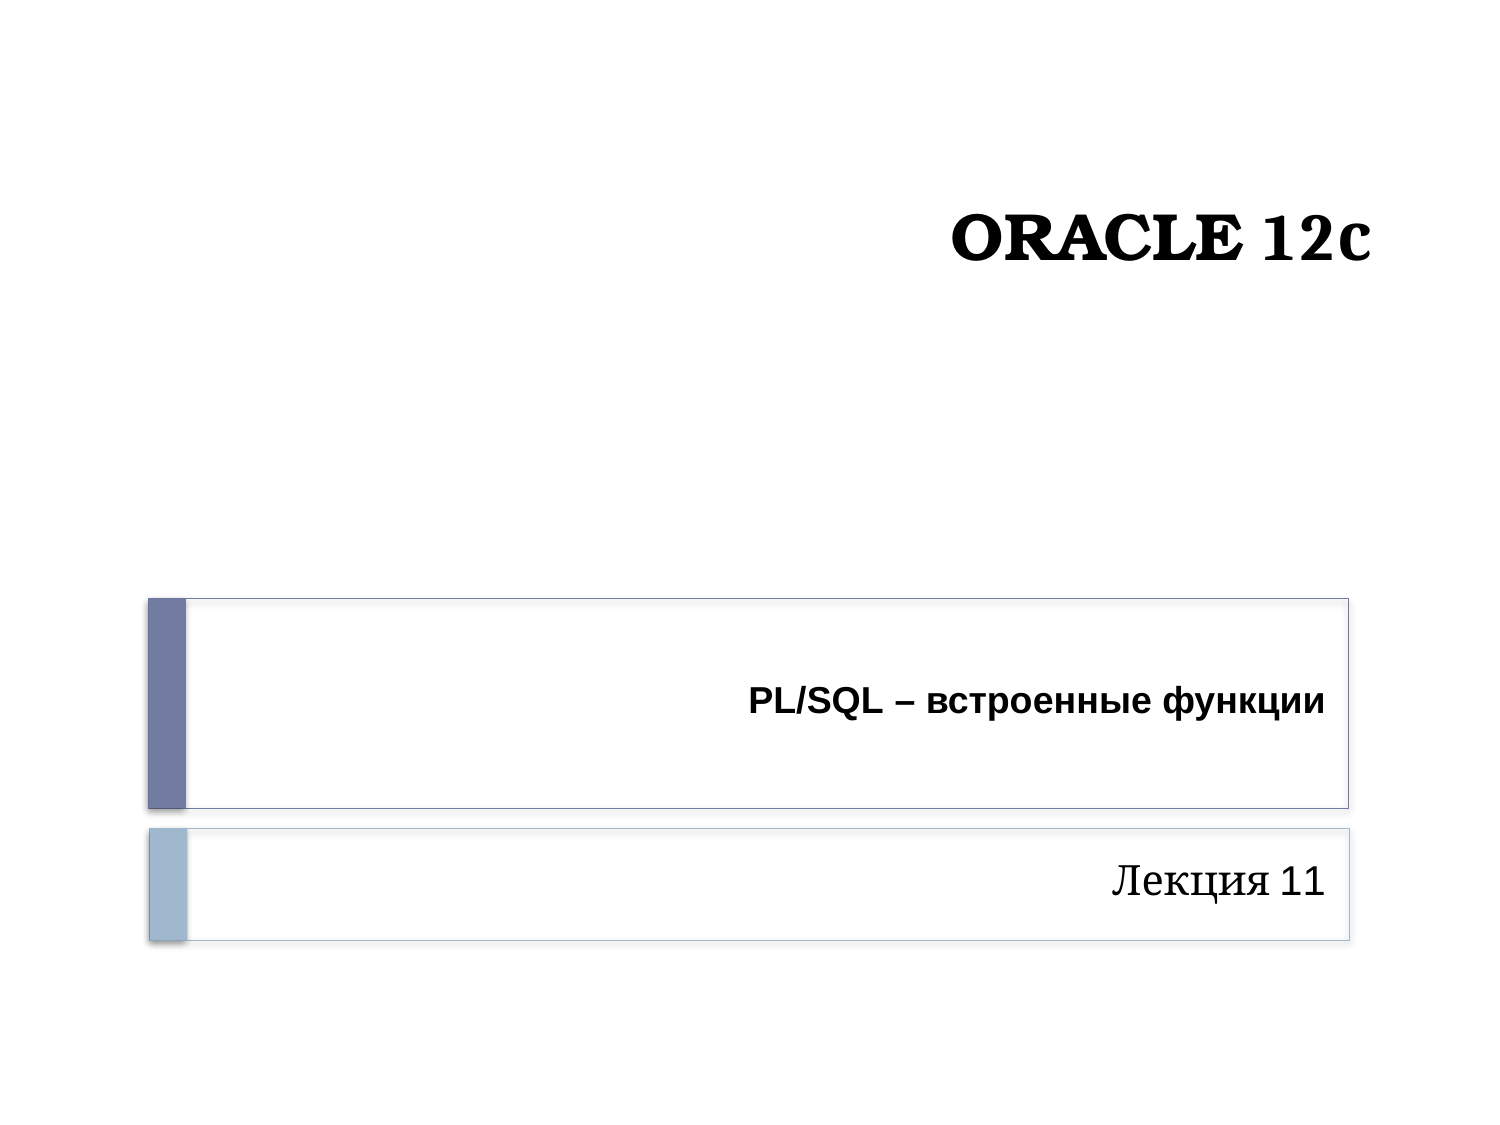

# ORACLE 12с
PL/SQL – встроенные функции
Лекция 11